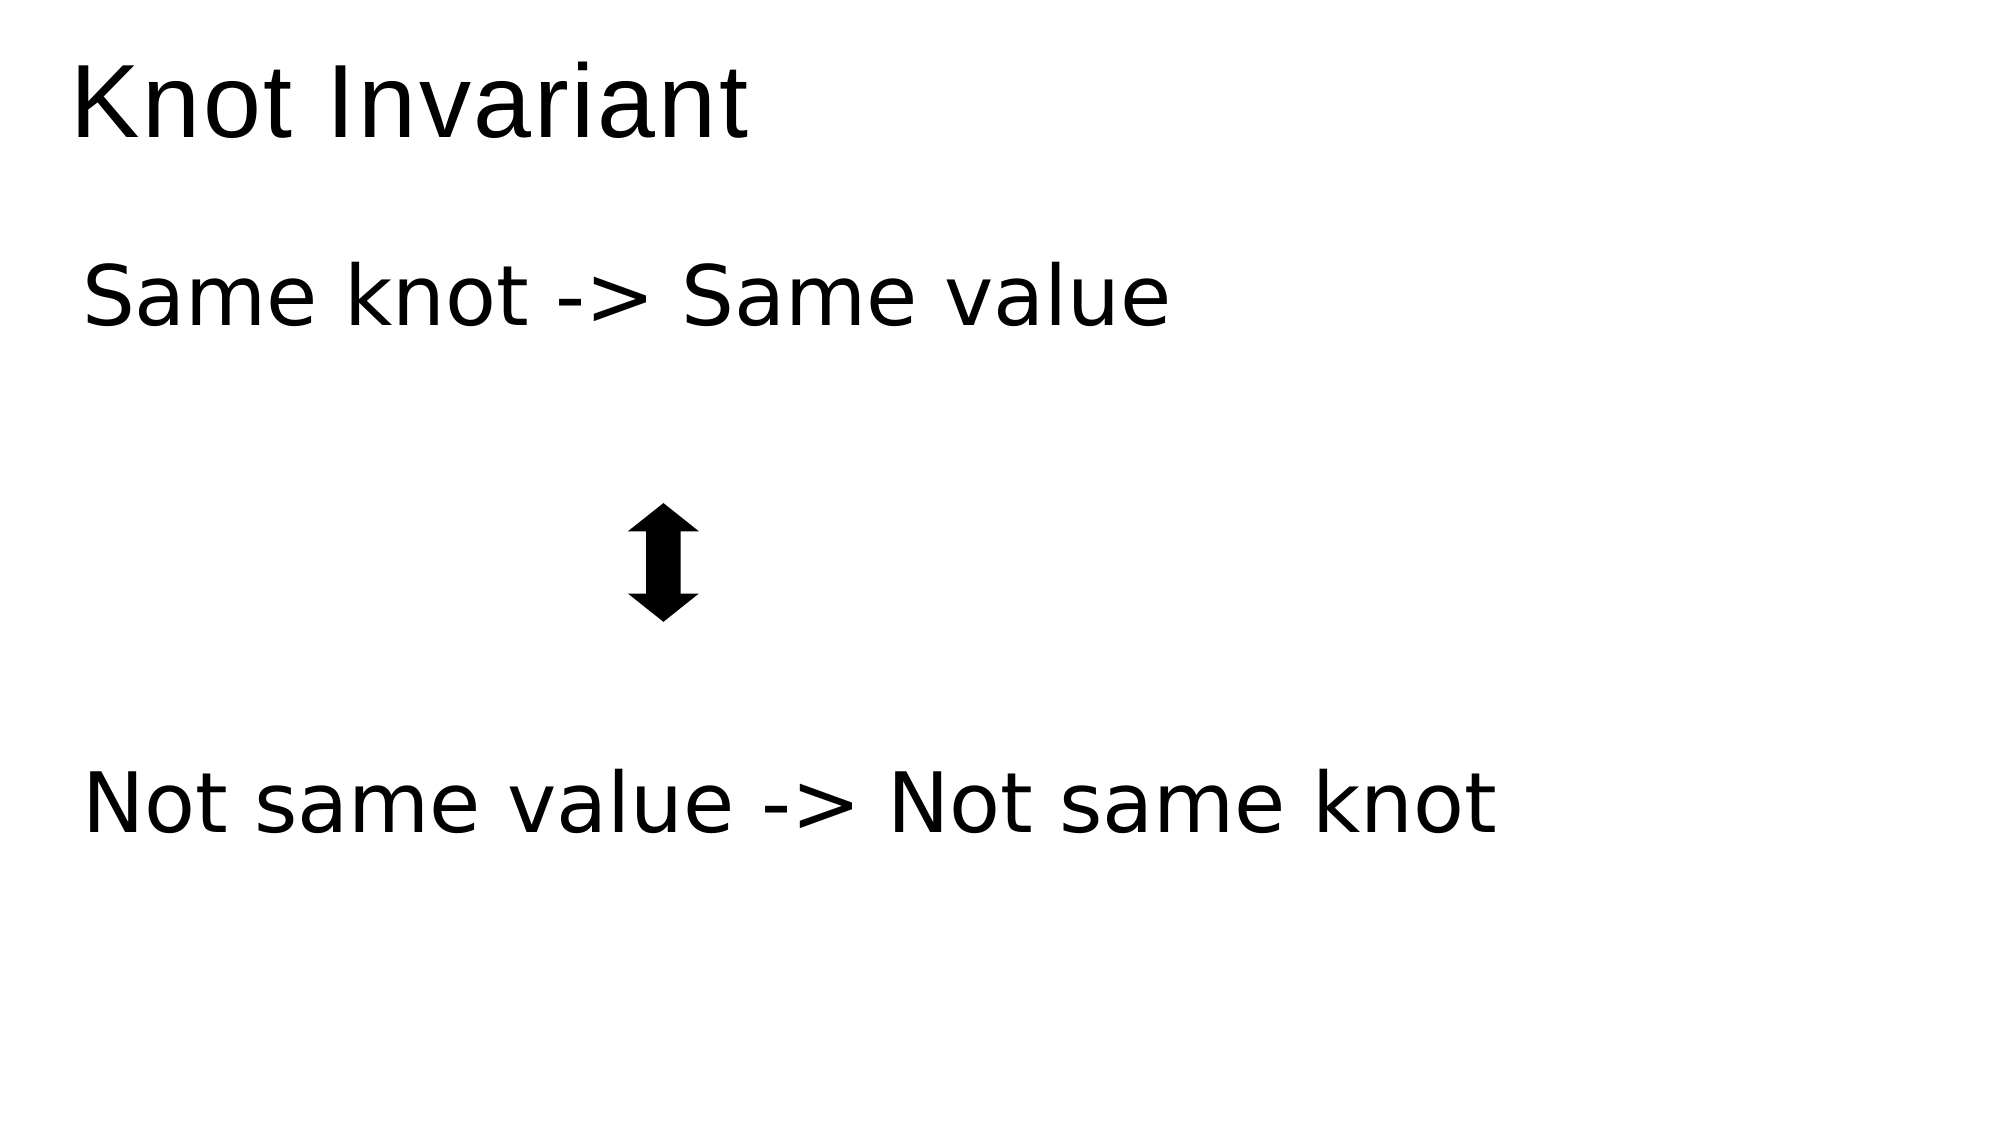

# Knot Invariant
Same knot -> Same value

Not same value -> Not same knot